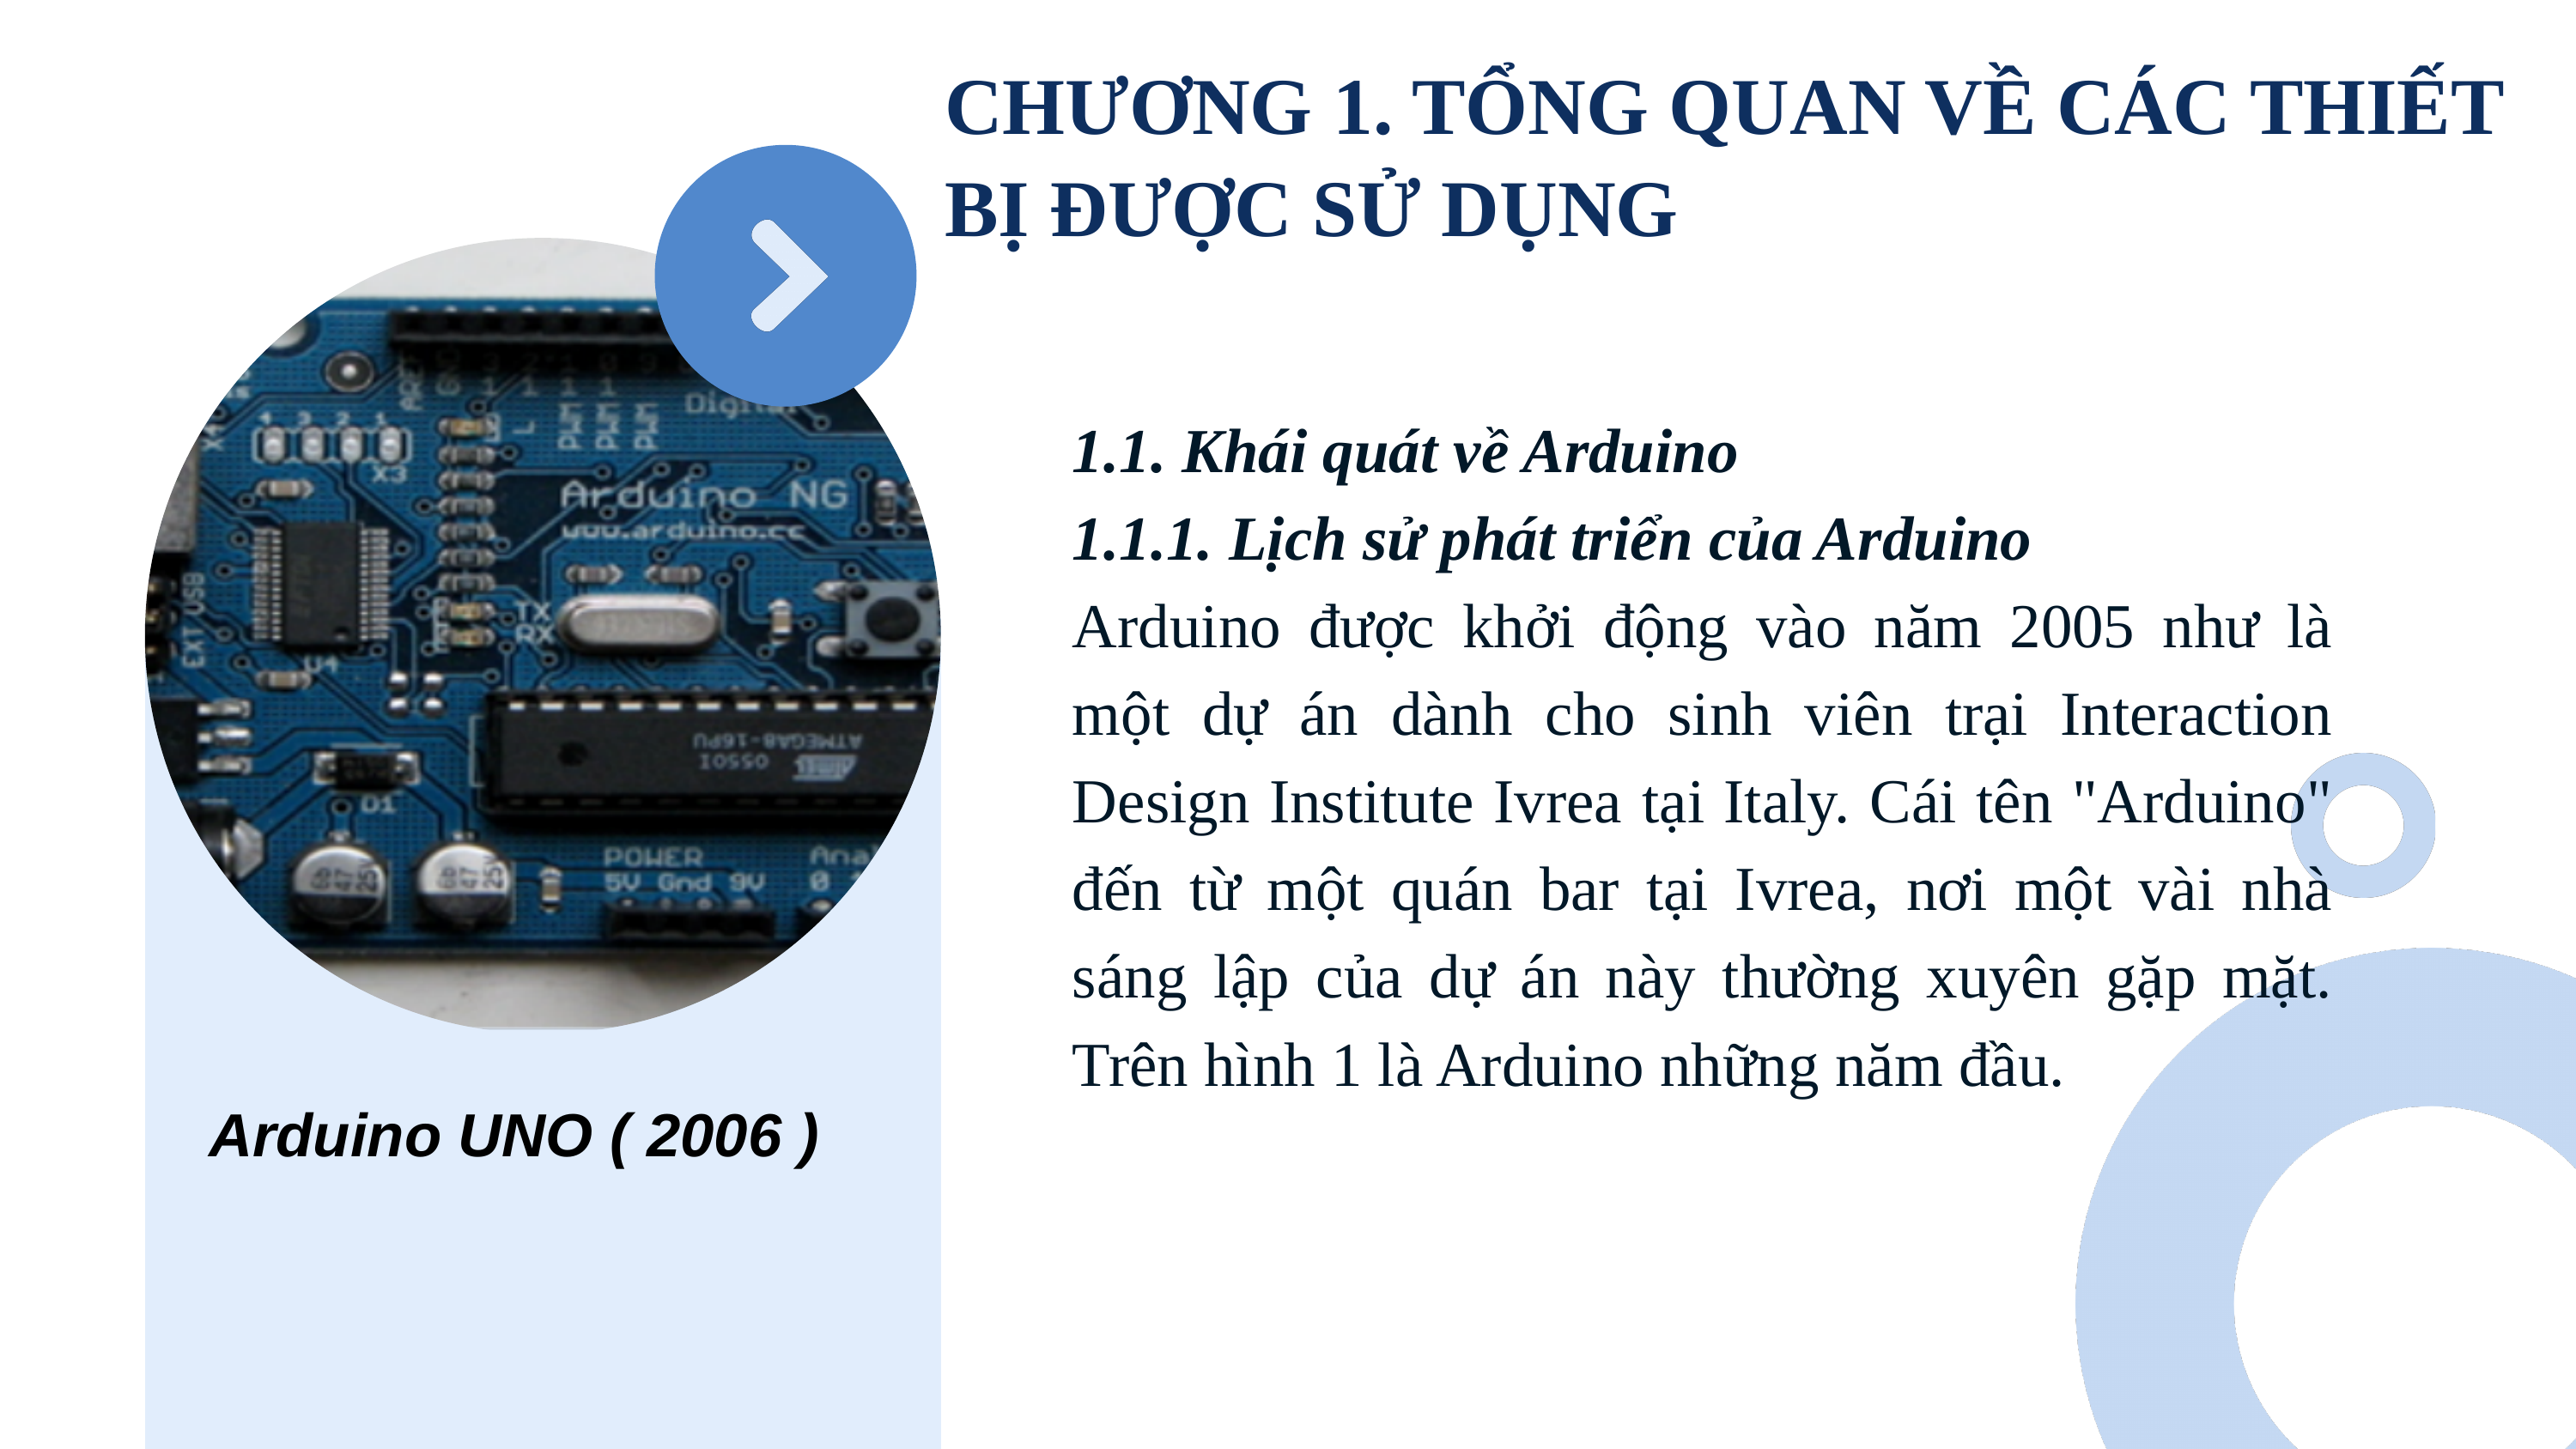

CHƯƠNG 1. TỔNG QUAN VỀ CÁC THIẾT BỊ ĐƯỢC SỬ DỤNG

1.1. Khái quát về Arduino
1.1.1. Lịch sử phát triển của Arduino
Arduino được khởi động vào năm 2005 như là một dự án dành cho sinh viên trại Interaction Design Institute Ivrea tại Italy. Cái tên "Arduino" đến từ một quán bar tại Ivrea, nơi một vài nhà sáng lập của dự án này thường xuyên gặp mặt. Trên hình 1 là Arduino những năm đầu.

Arduino UNO ( 2006 )